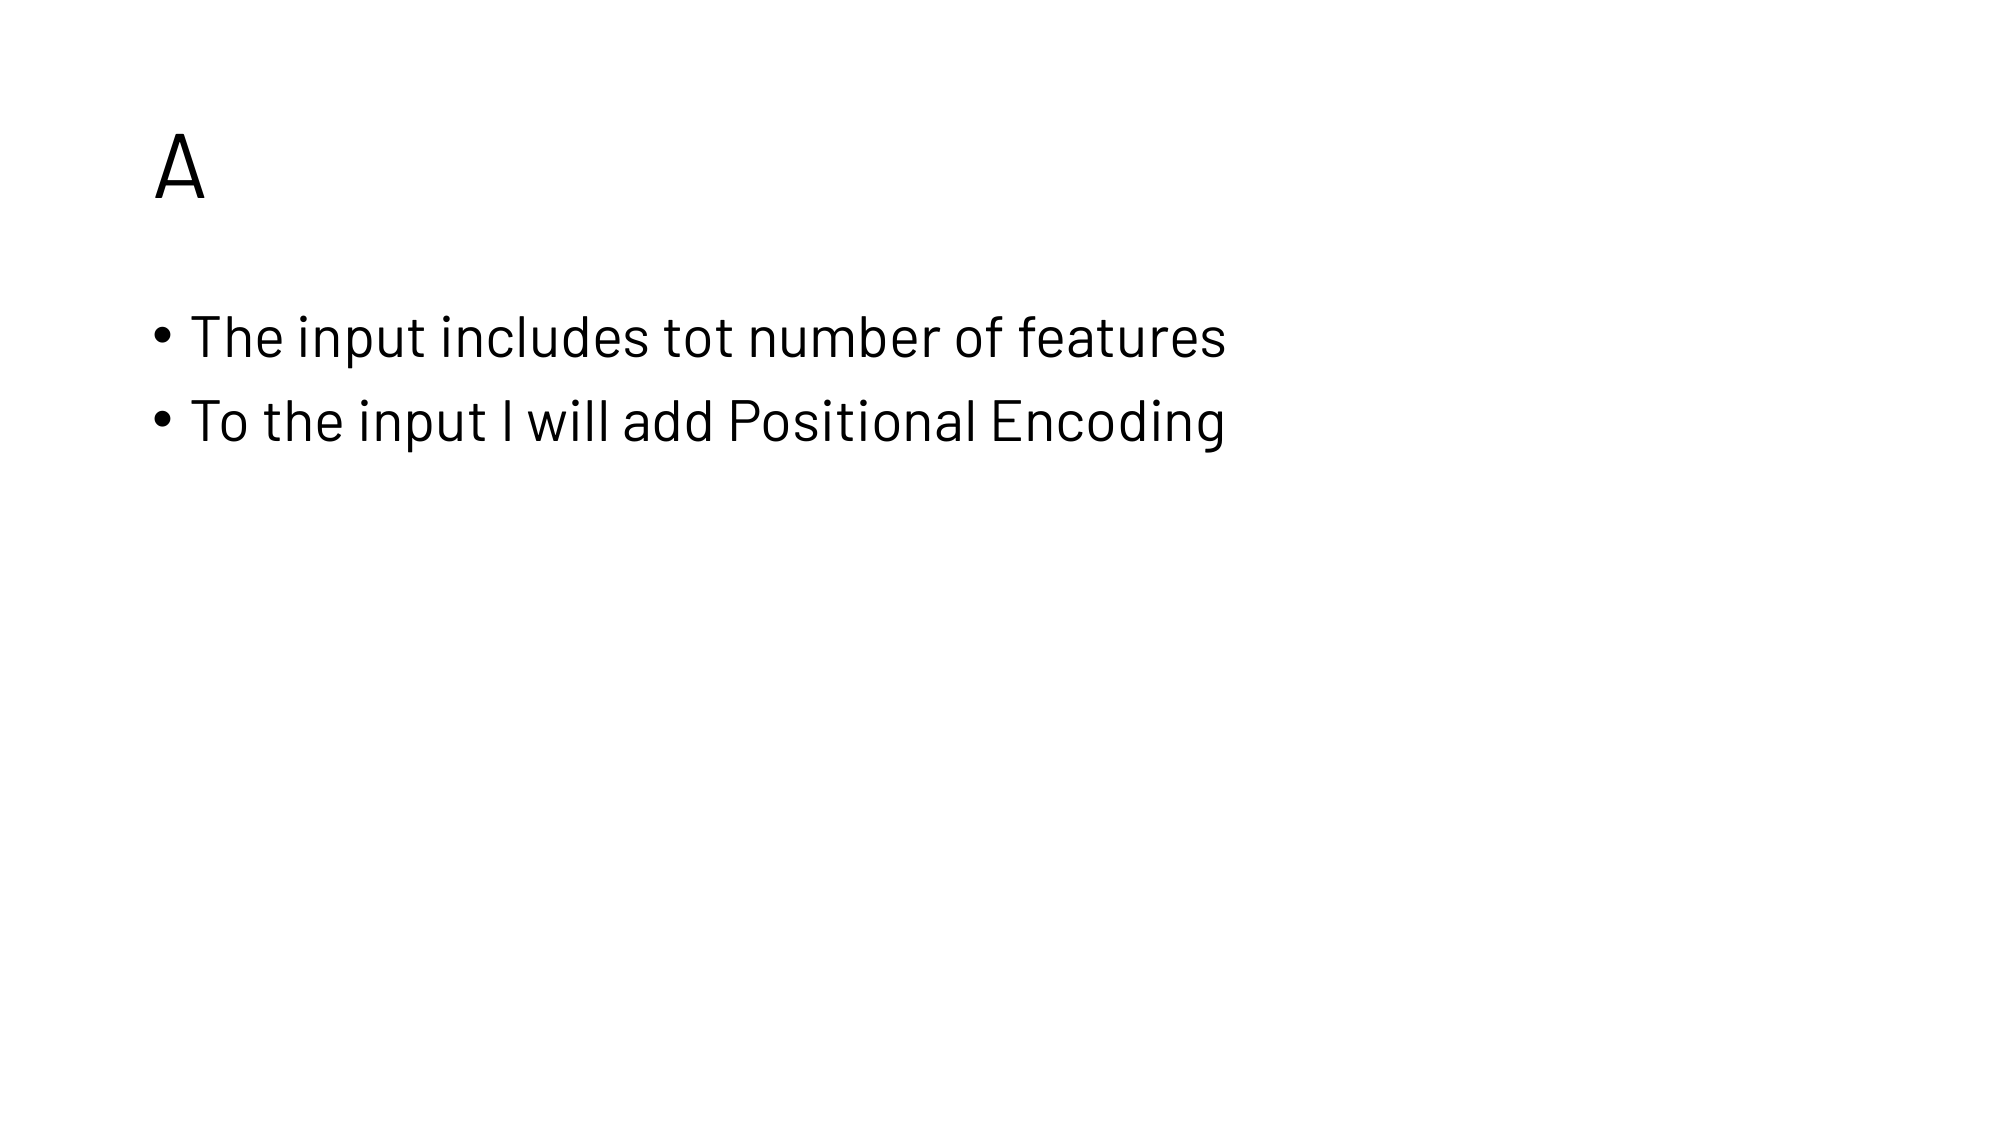

# A
The input includes tot number of features
To the input I will add Positional Encoding